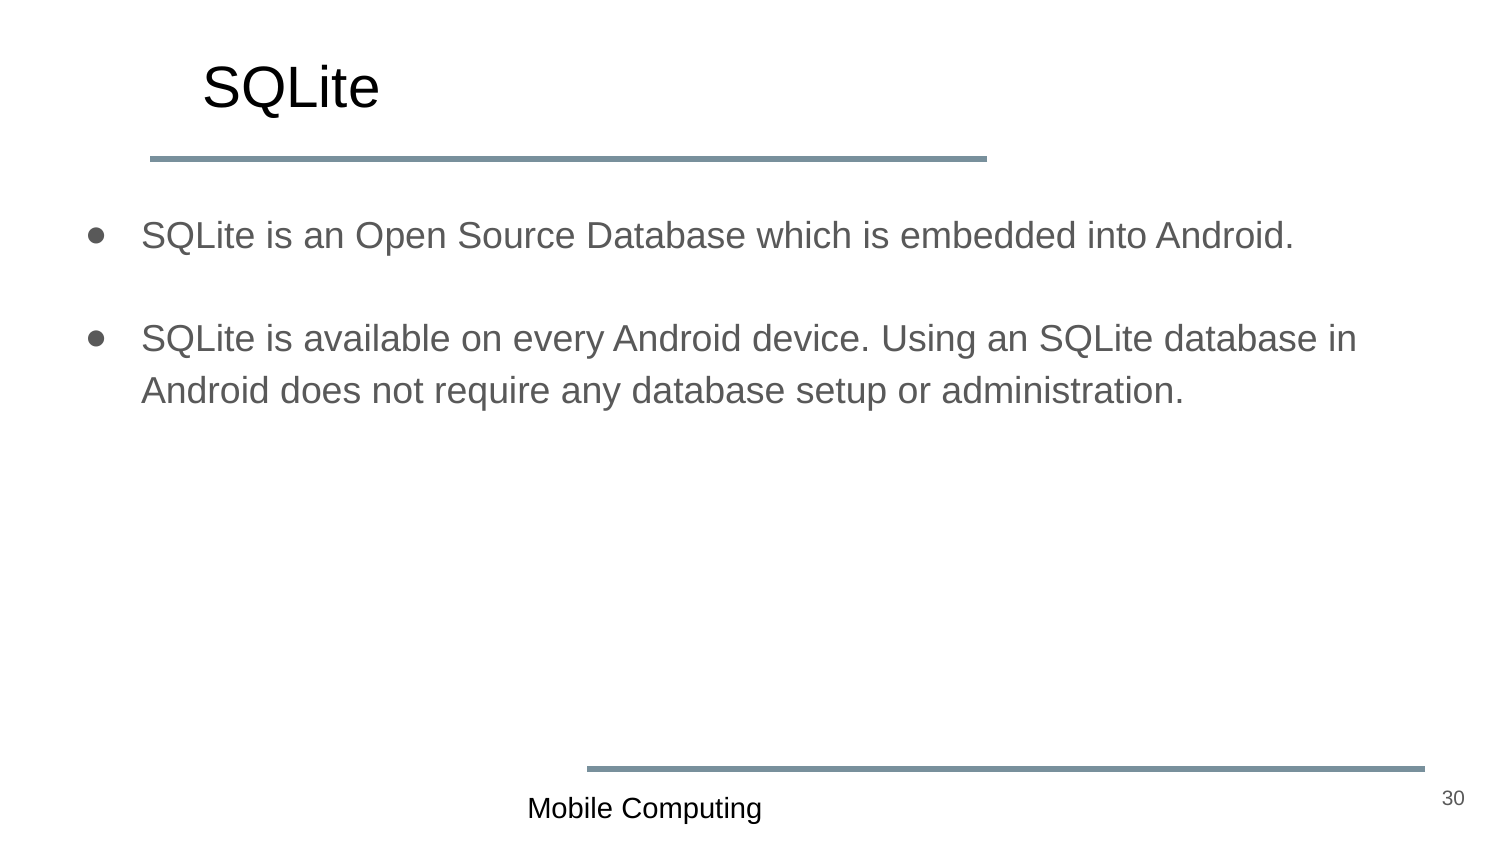

# SQLite
SQLite is an Open Source Database which is embedded into Android.

SQLite is available on every Android device. Using an SQLite database in Android does not require any database setup or administration.

30
Mobile Computing